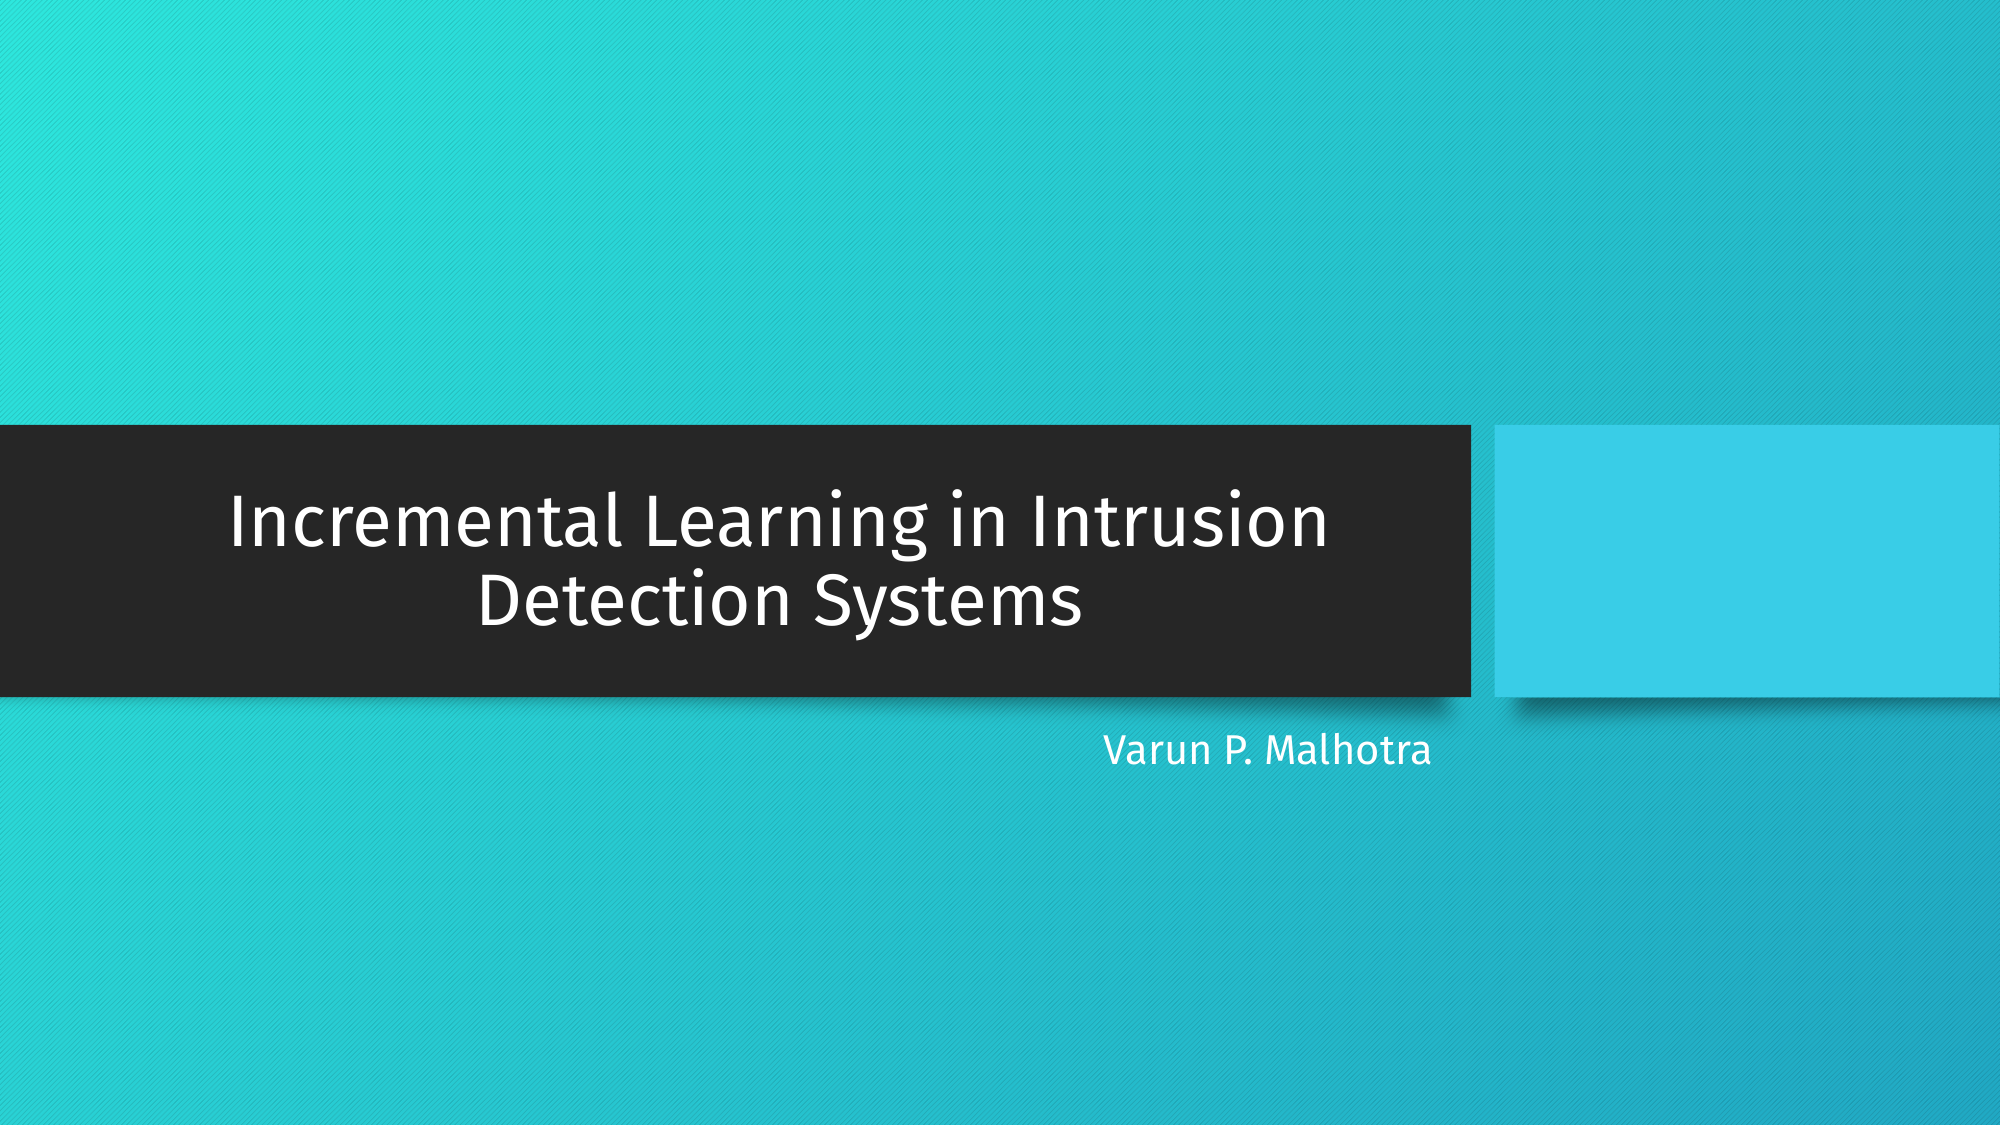

# Incremental Learning in Intrusion Detection Systems
Varun P. Malhotra